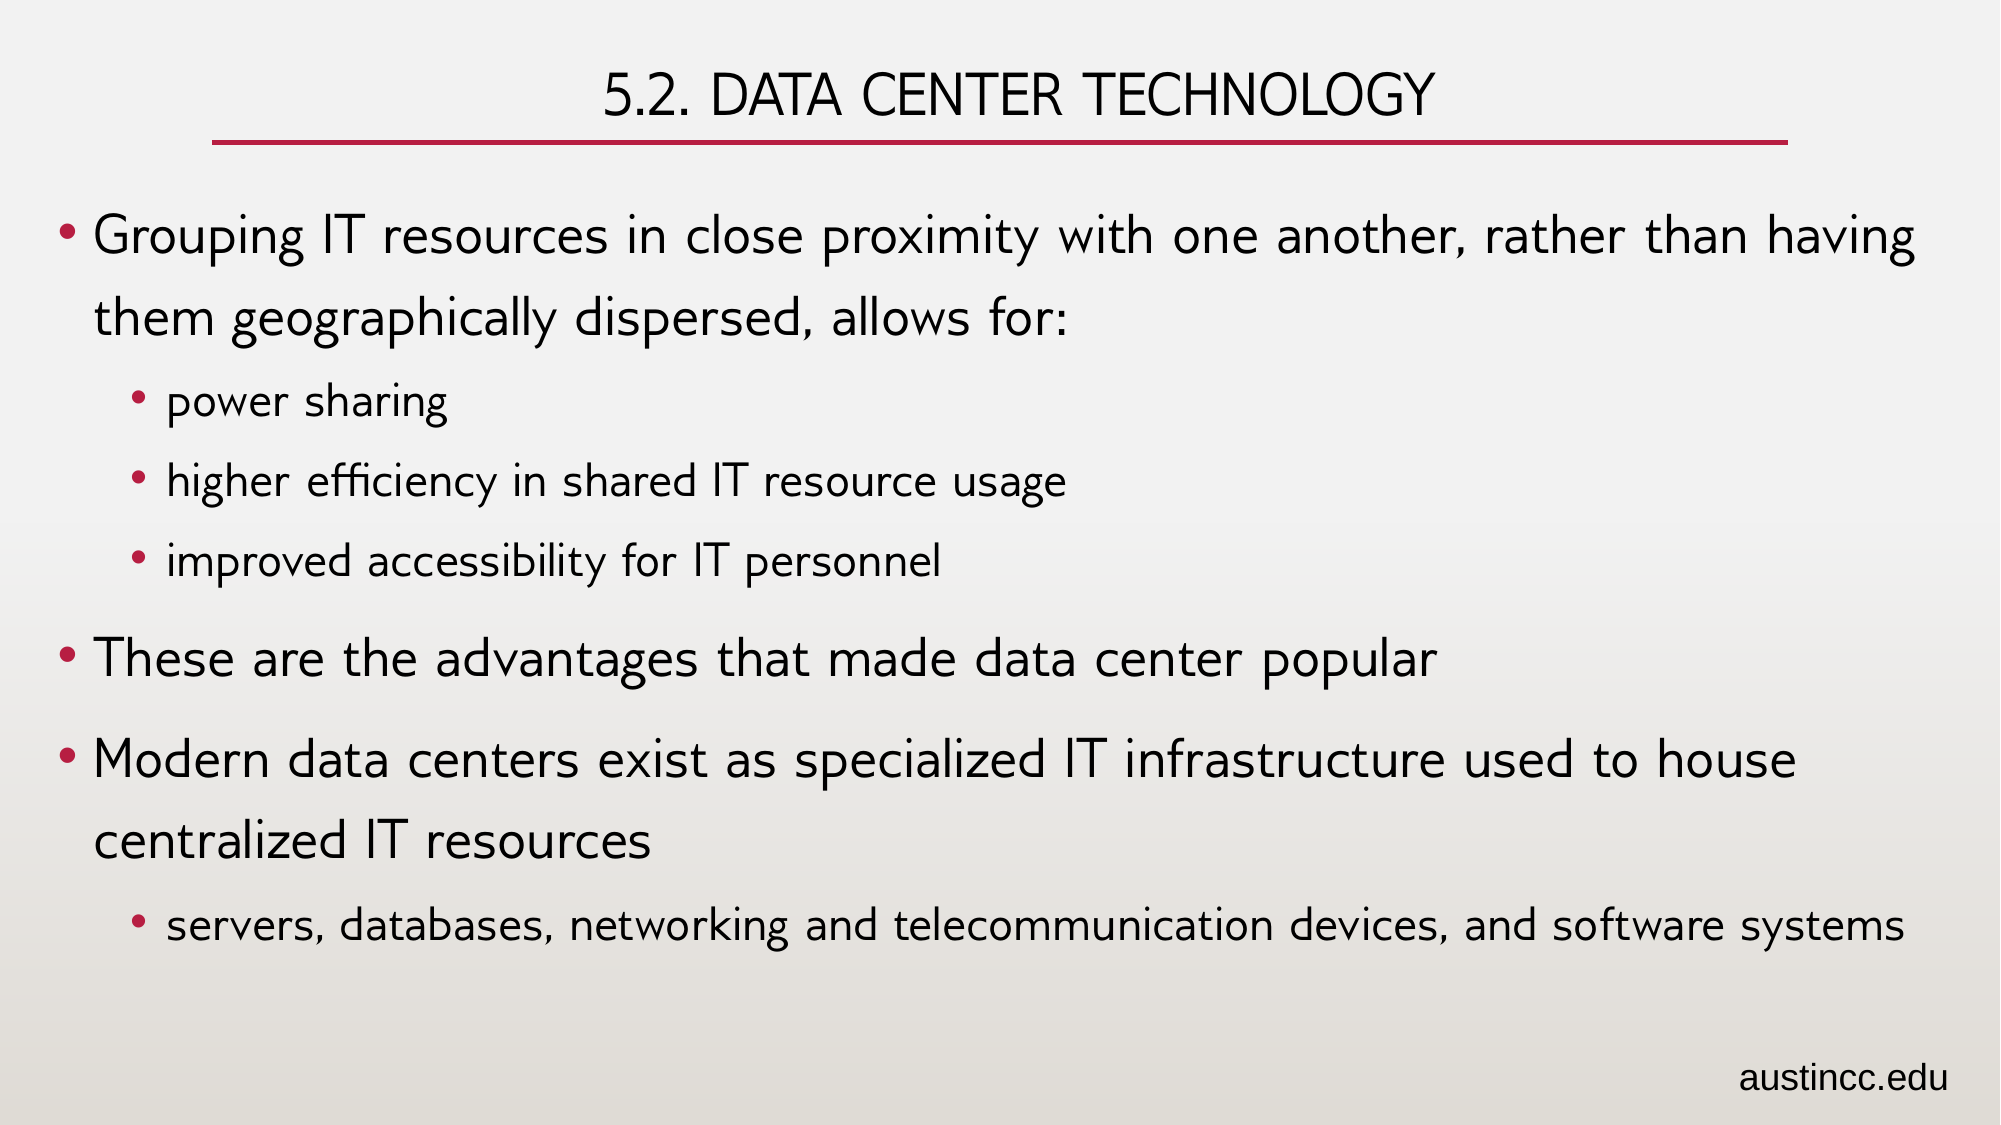

# 5.2. Data Center Technology
Grouping IT resources in close proximity with one another, rather than having them geographically dispersed, allows for:
power sharing
higher efficiency in shared IT resource usage
improved accessibility for IT personnel
These are the advantages that made data center popular
Modern data centers exist as specialized IT infrastructure used to house centralized IT resources
servers, databases, networking and telecommunication devices, and software systems